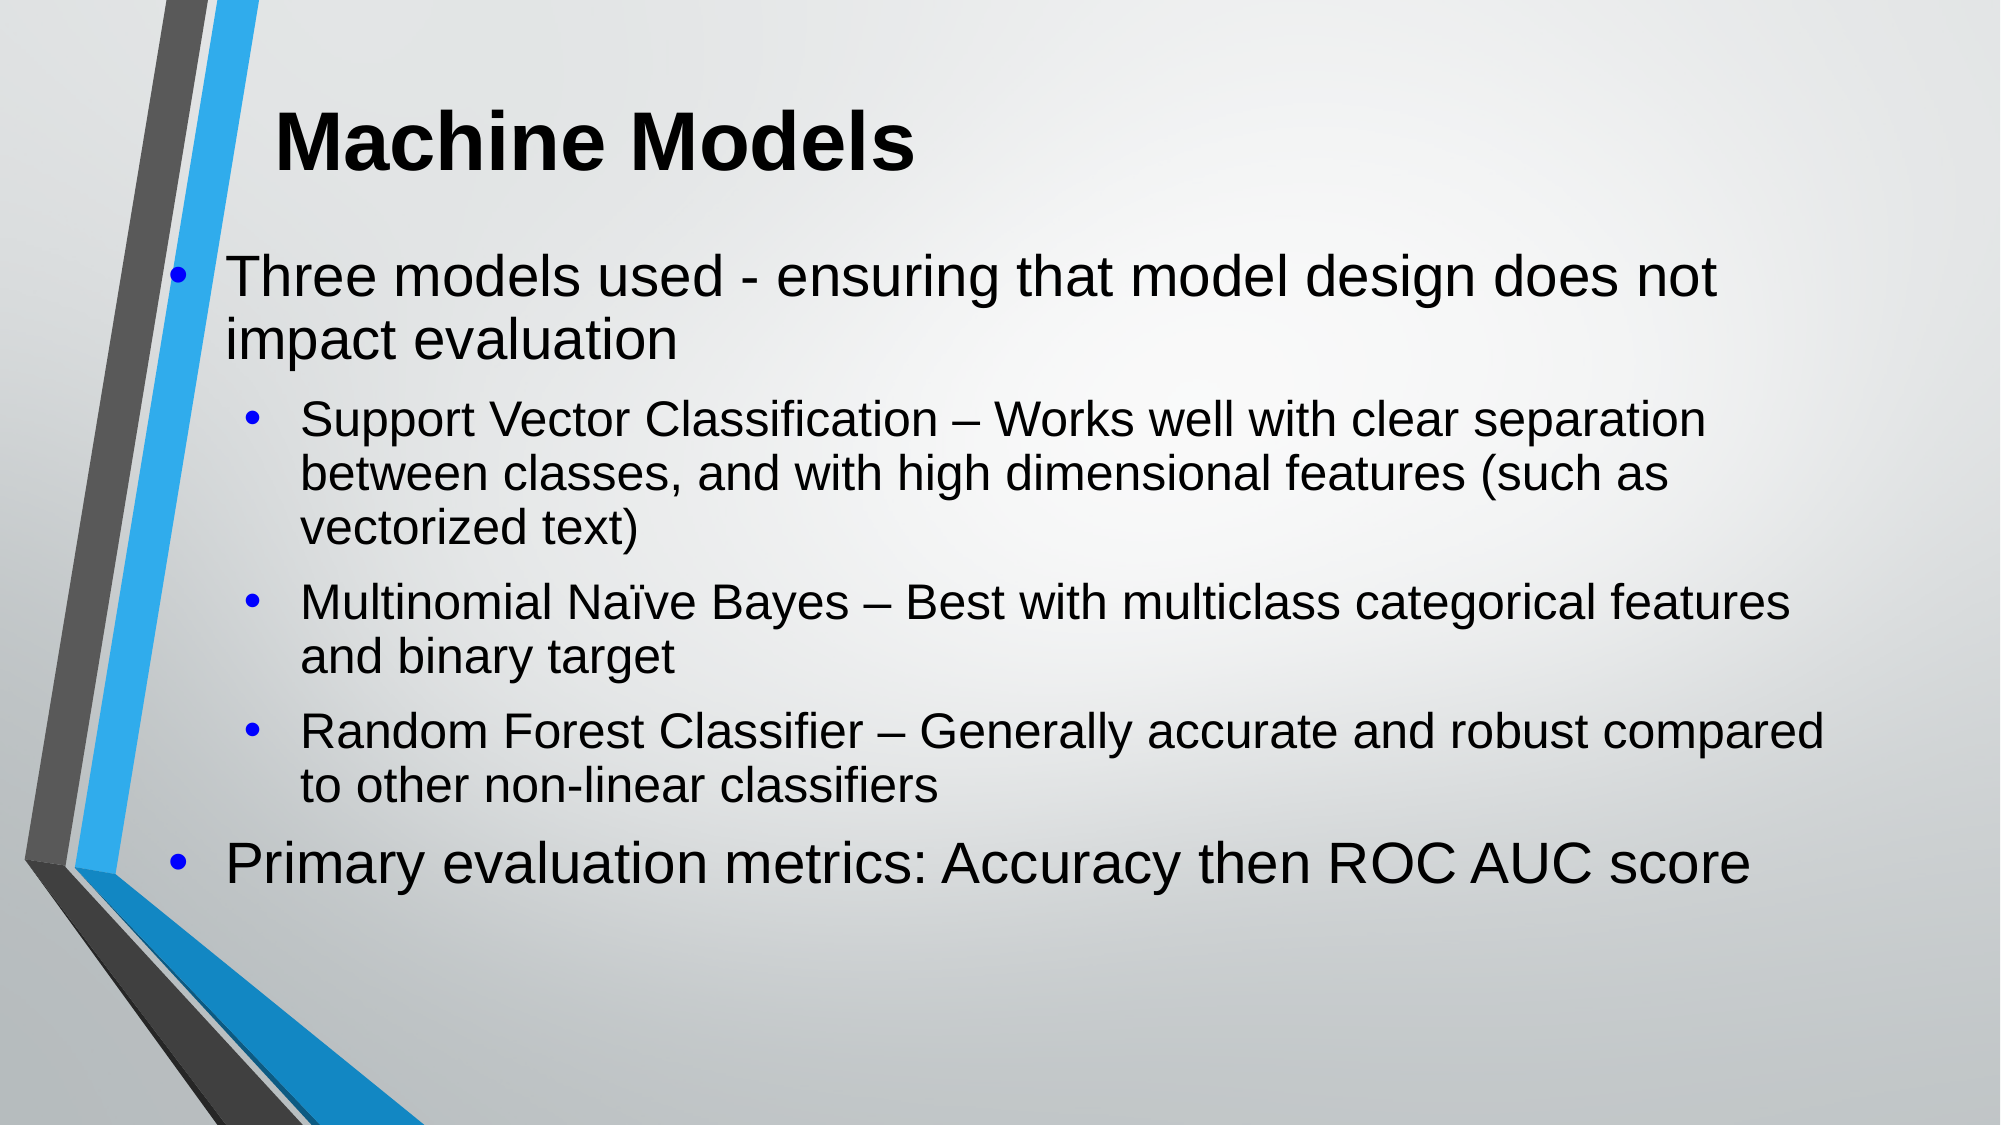

# Machine Models
Three models used - ensuring that model design does not impact evaluation
Support Vector Classification – Works well with clear separation between classes, and with high dimensional features (such as vectorized text)
Multinomial Naïve Bayes – Best with multiclass categorical features and binary target
Random Forest Classifier – Generally accurate and robust compared to other non-linear classifiers
Primary evaluation metrics: Accuracy then ROC AUC score